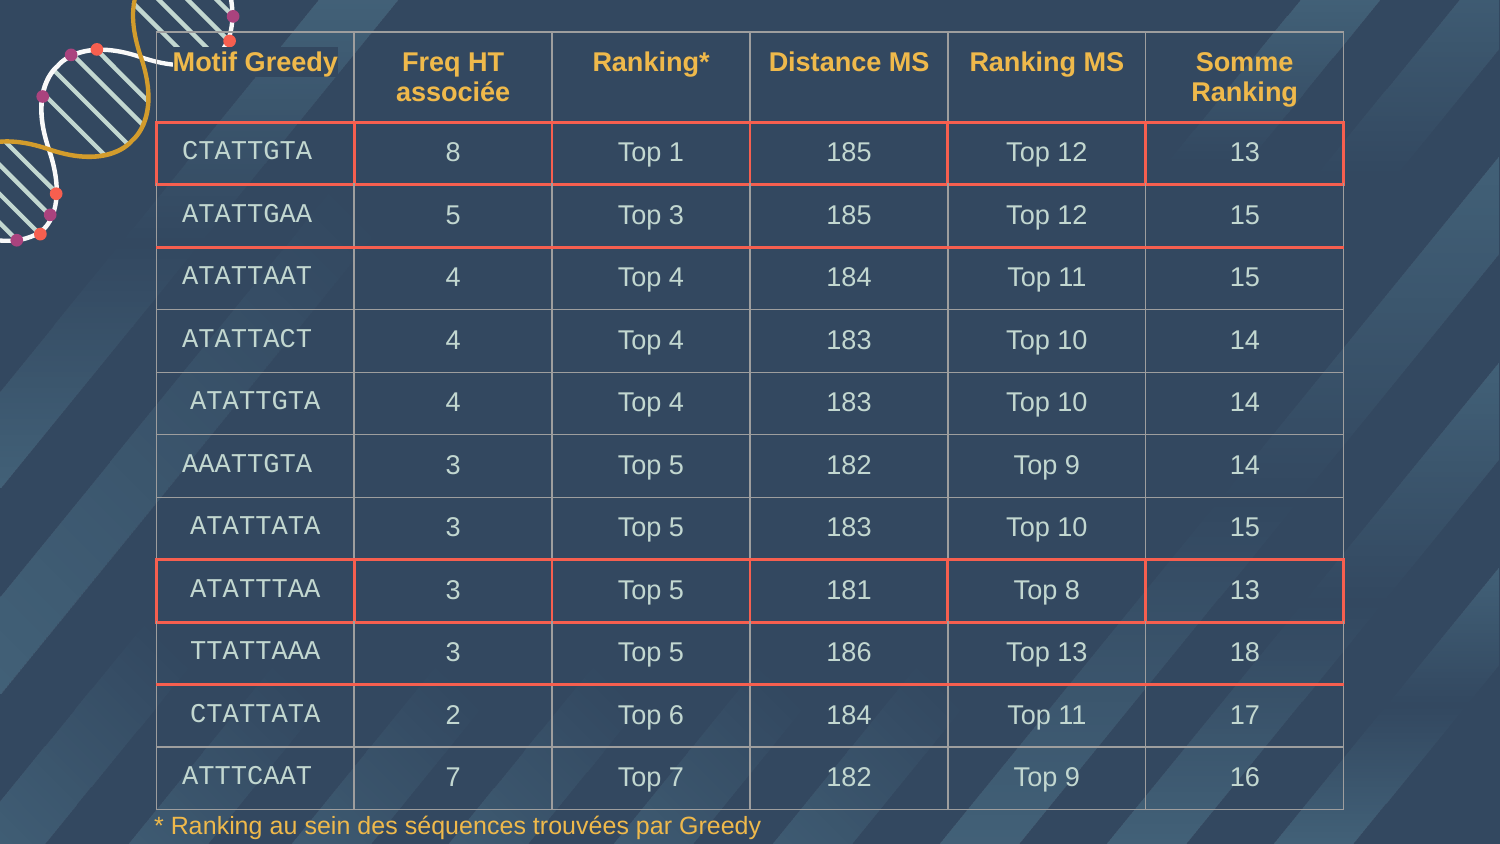

| Motif Greedy | Freq HT associée | Ranking\* | Distance MS | Ranking MS | Somme Ranking |
| --- | --- | --- | --- | --- | --- |
| CTATTGTA | 8 | Top 1 | 185 | Top 12 | 13 |
| ATATTGAA | 5 | Top 3 | 185 | Top 12 | 15 |
| ATATTAAT | 4 | Top 4 | 184 | Top 11 | 15 |
| ATATTACT | 4 | Top 4 | 183 | Top 10 | 14 |
| ATATTGTA | 4 | Top 4 | 183 | Top 10 | 14 |
| AAATTGTA | 3 | Top 5 | 182 | Top 9 | 14 |
| ATATTATA | 3 | Top 5 | 183 | Top 10 | 15 |
| ATATTTAA | 3 | Top 5 | 181 | Top 8 | 13 |
| TTATTAAA | 3 | Top 5 | 186 | Top 13 | 18 |
| CTATTATA | 2 | Top 6 | 184 | Top 11 | 17 |
| ATTTCAAT | 7 | Top 7 | 182 | Top 9 | 16 |
* Ranking au sein des séquences trouvées par Greedy